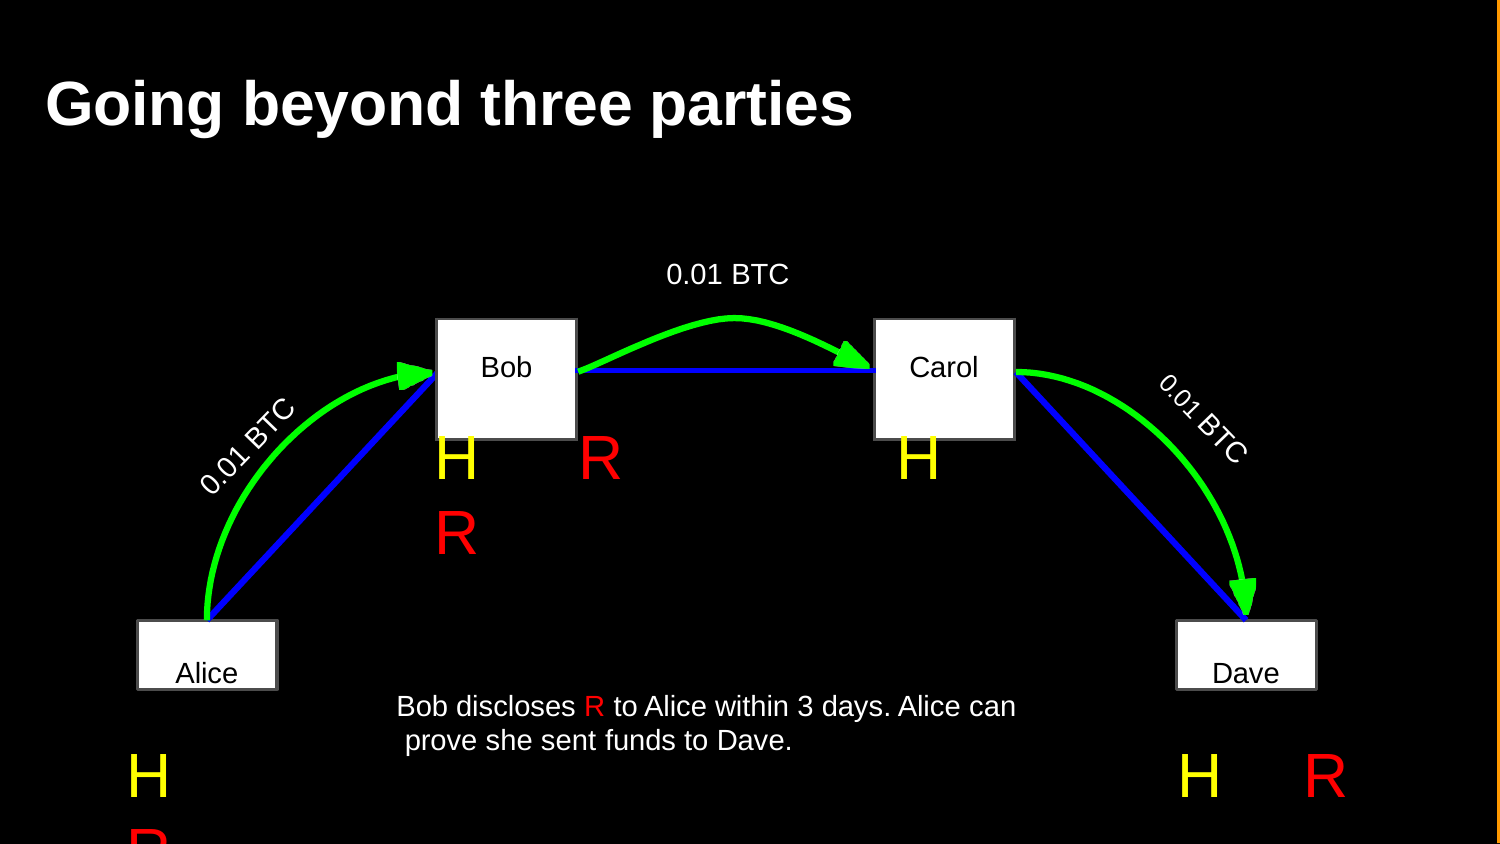

# Going beyond three parties
0.01 BTC

| Bob |  | Carol |
| --- | --- | --- |
|  |  |  |

0.01 BTC
H	R	H	R

Bob discloses R to Alice within 3 days. Alice can  prove she sent funds to Dave.
0.01 BTC

Alice

Dave
H	R
H	R